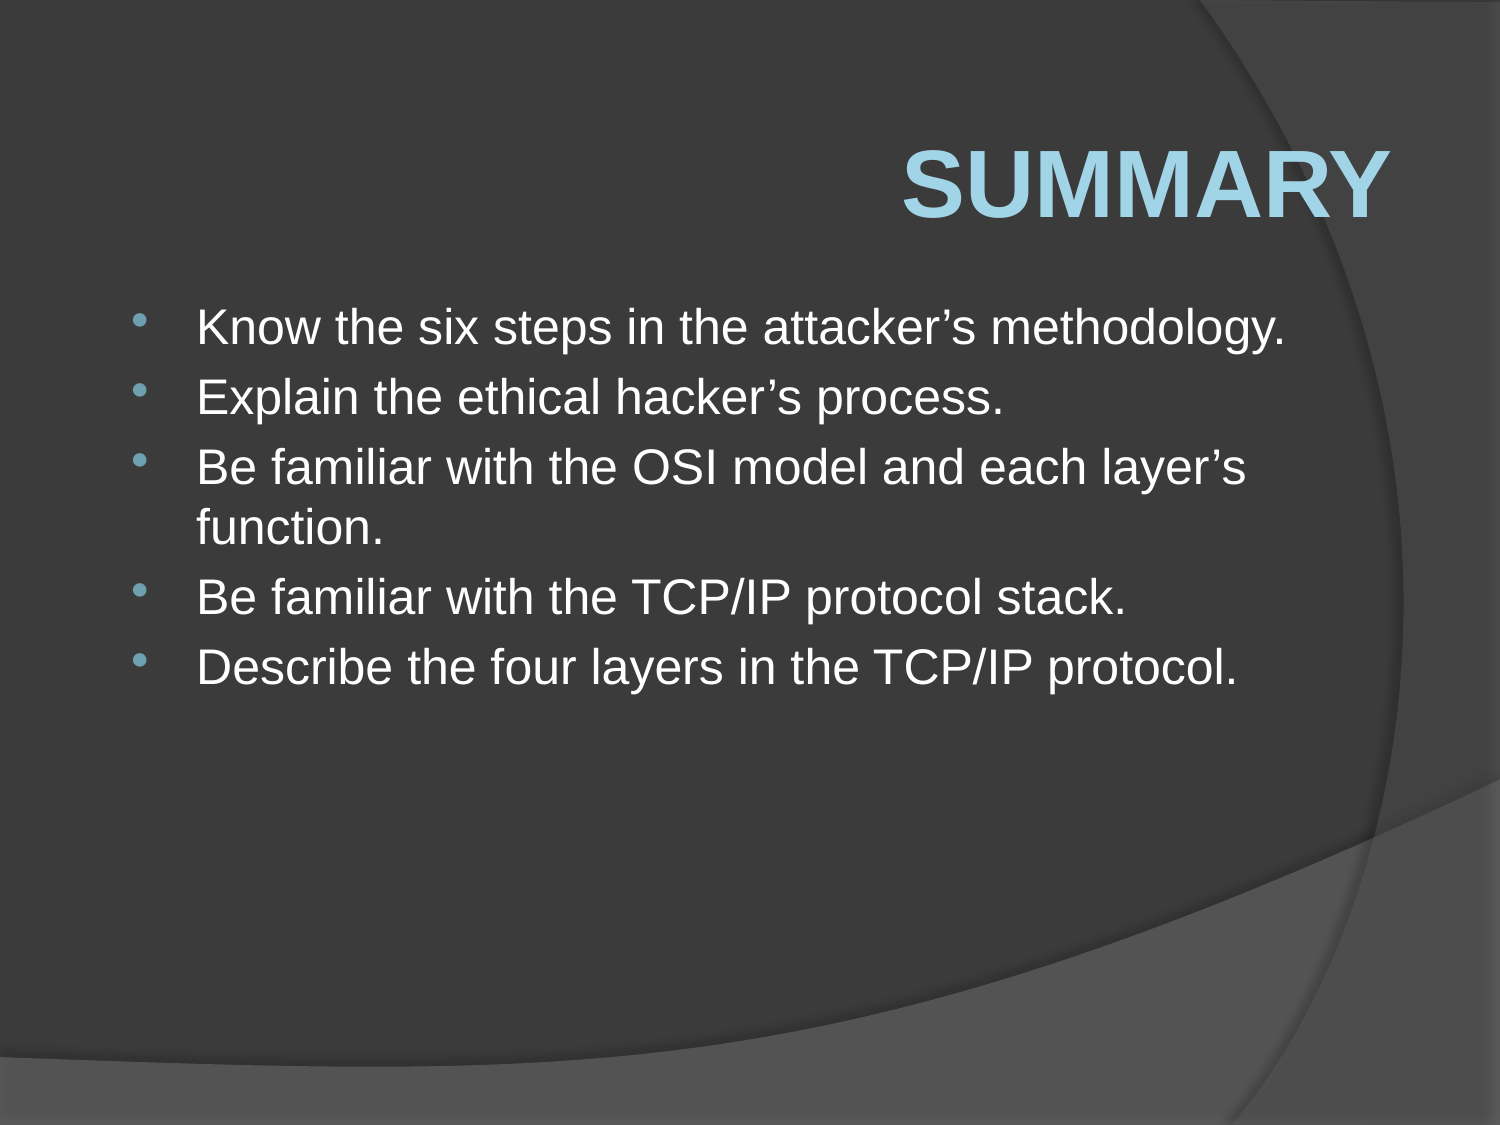

# Summary
Know the six steps in the attacker’s methodology.
Explain the ethical hacker’s process.
Be familiar with the OSI model and each layer’s function.
Be familiar with the TCP/IP protocol stack.
Describe the four layers in the TCP/IP protocol.